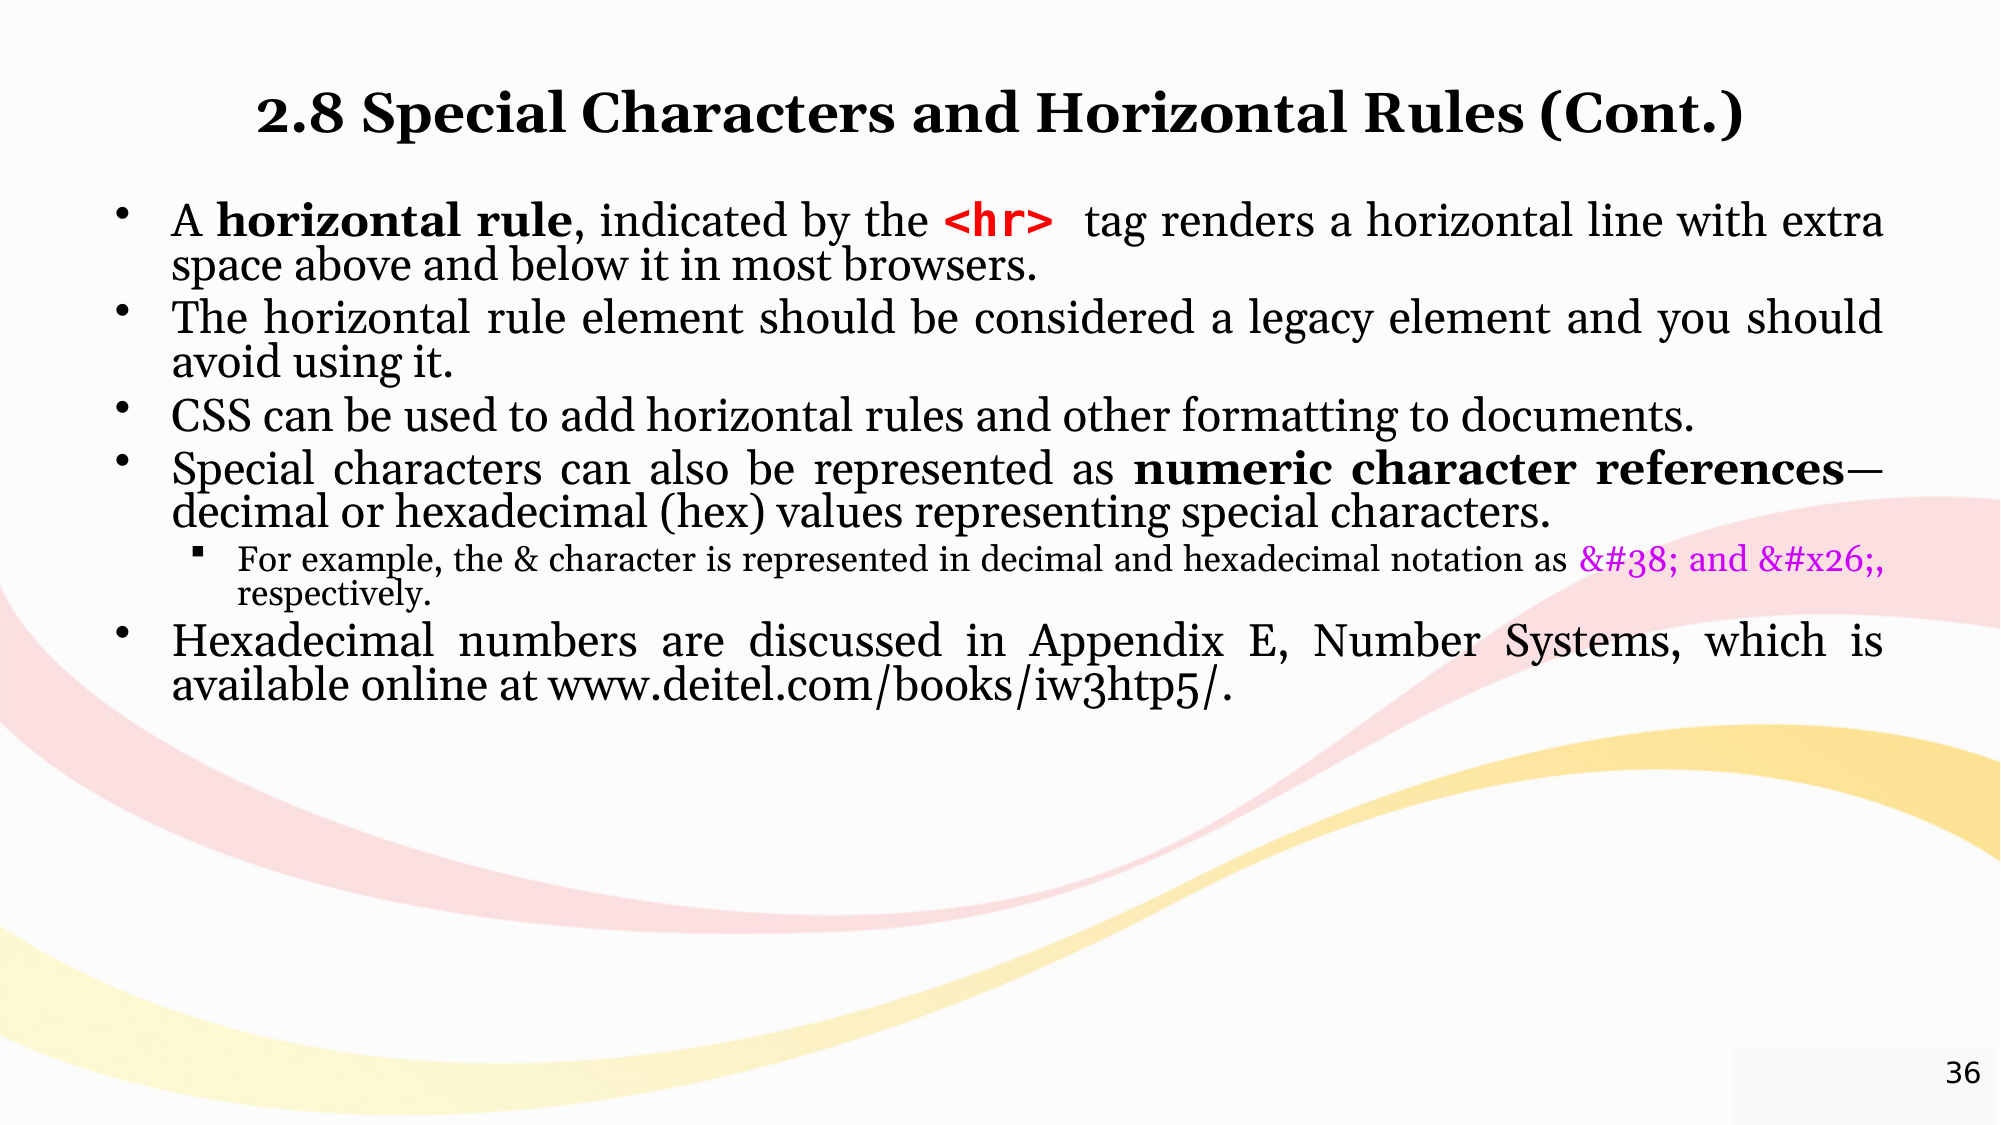

# 2.8 Special Characters and Horizontal Rules (Cont.)
A horizontal rule, indicated by the <hr> tag renders a horizontal line with extra space above and below it in most browsers.
The horizontal rule element should be considered a legacy element and you should avoid using it.
CSS can be used to add horizontal rules and other formatting to documents.
Special characters can also be represented as numeric character references—decimal or hexadecimal (hex) values representing special characters.
For example, the & character is represented in decimal and hexadecimal notation as &#38; and &#x26;, respectively.
Hexadecimal numbers are discussed in Appendix E, Number Systems, which is available online at www.deitel.com/books/iw3htp5/.
36